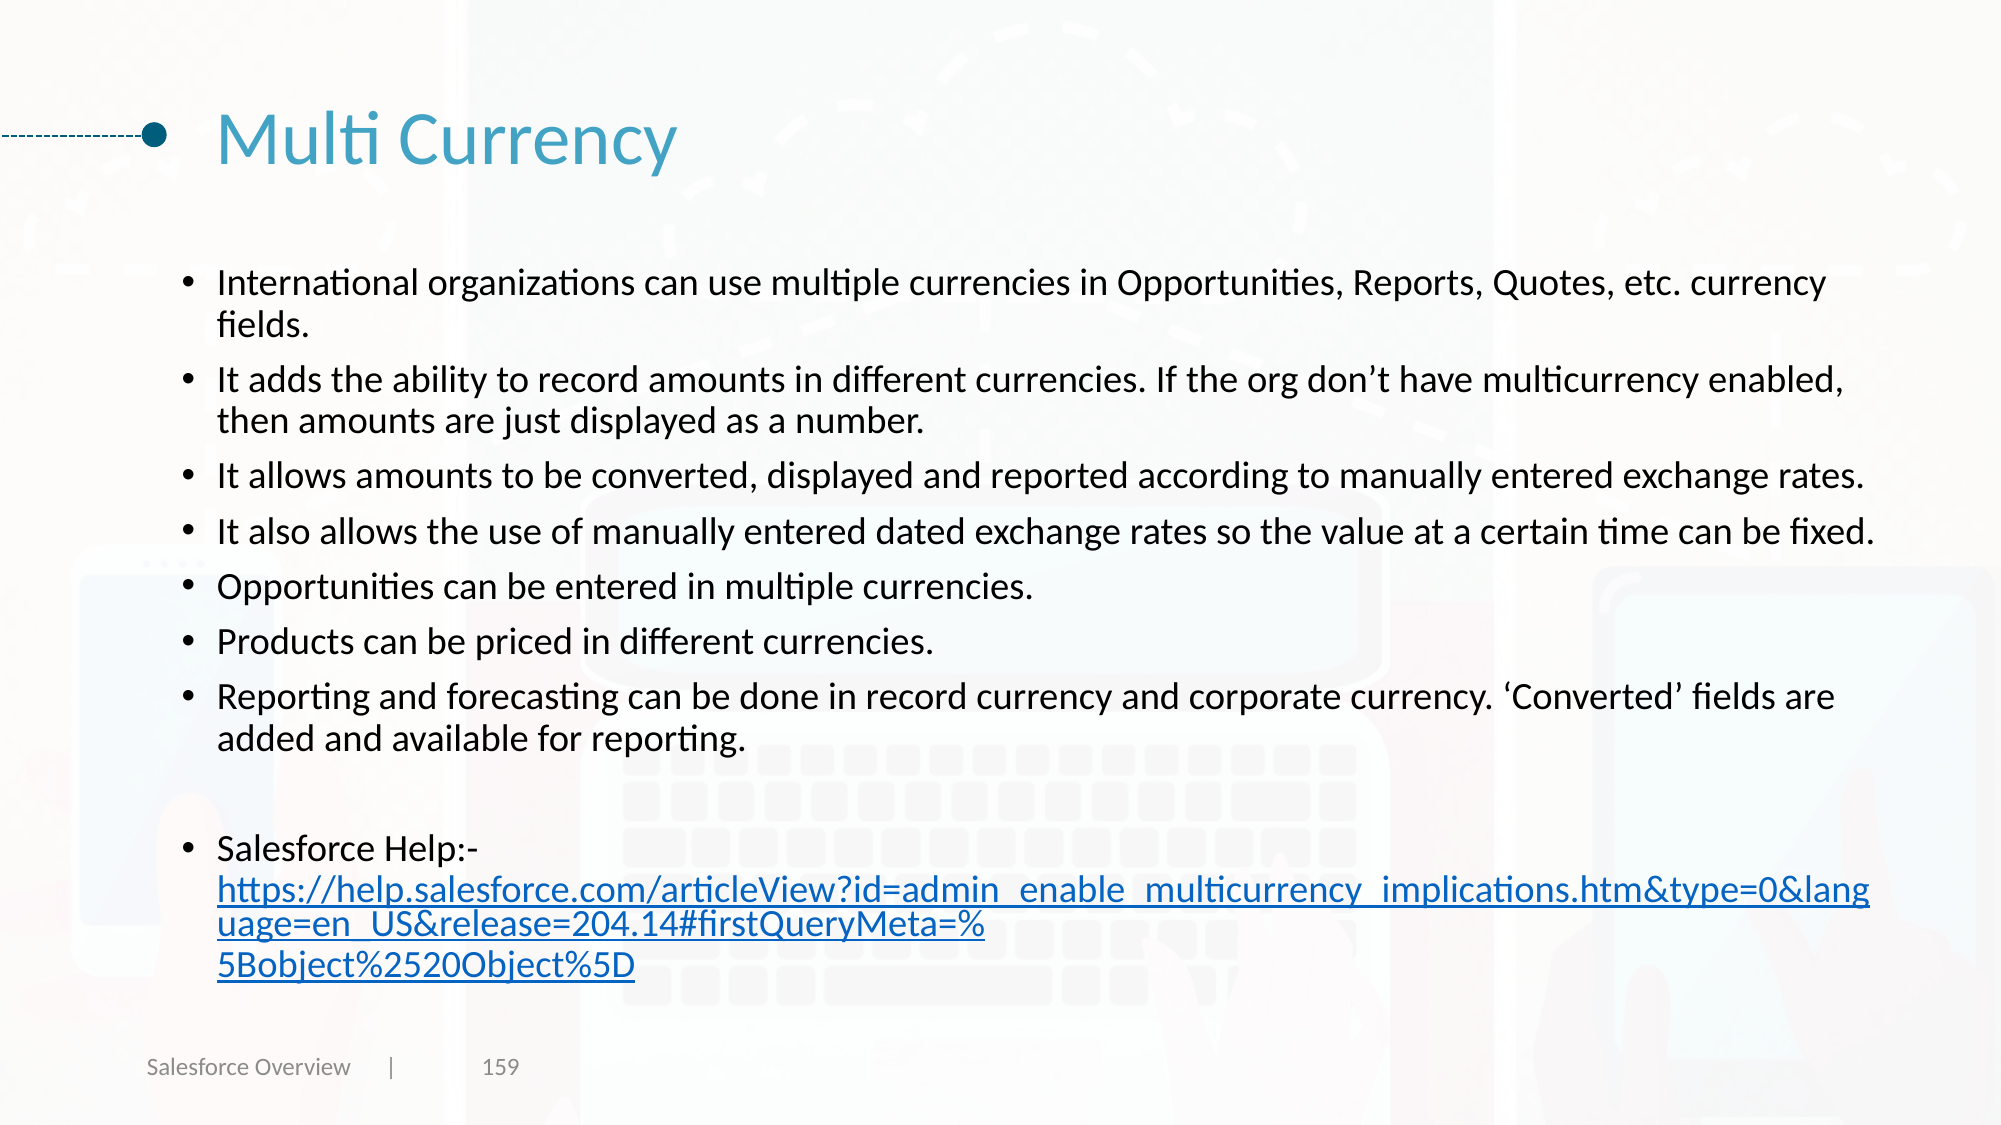

# Multi Currency
International organizations can use multiple currencies in Opportunities, Reports, Quotes, etc. currency fields.
It adds the ability to record amounts in different currencies. If the org don’t have multicurrency enabled, then amounts are just displayed as a number.
It allows amounts to be converted, displayed and reported according to manually entered exchange rates.
It also allows the use of manually entered dated exchange rates so the value at a certain time can be fixed.
Opportunities can be entered in multiple currencies.
Products can be priced in different currencies.
Reporting and forecasting can be done in record currency and corporate currency. ‘Converted’ fields are added and available for reporting.

Salesforce Help:-  https://help.salesforce.com/articleView?id=admin_enable_multicurrency_implications.htm&type=0&language=en_US&release=204.14#firstQueryMeta=%5Bobject%2520Object%5D
Salesforce Overview      |
159